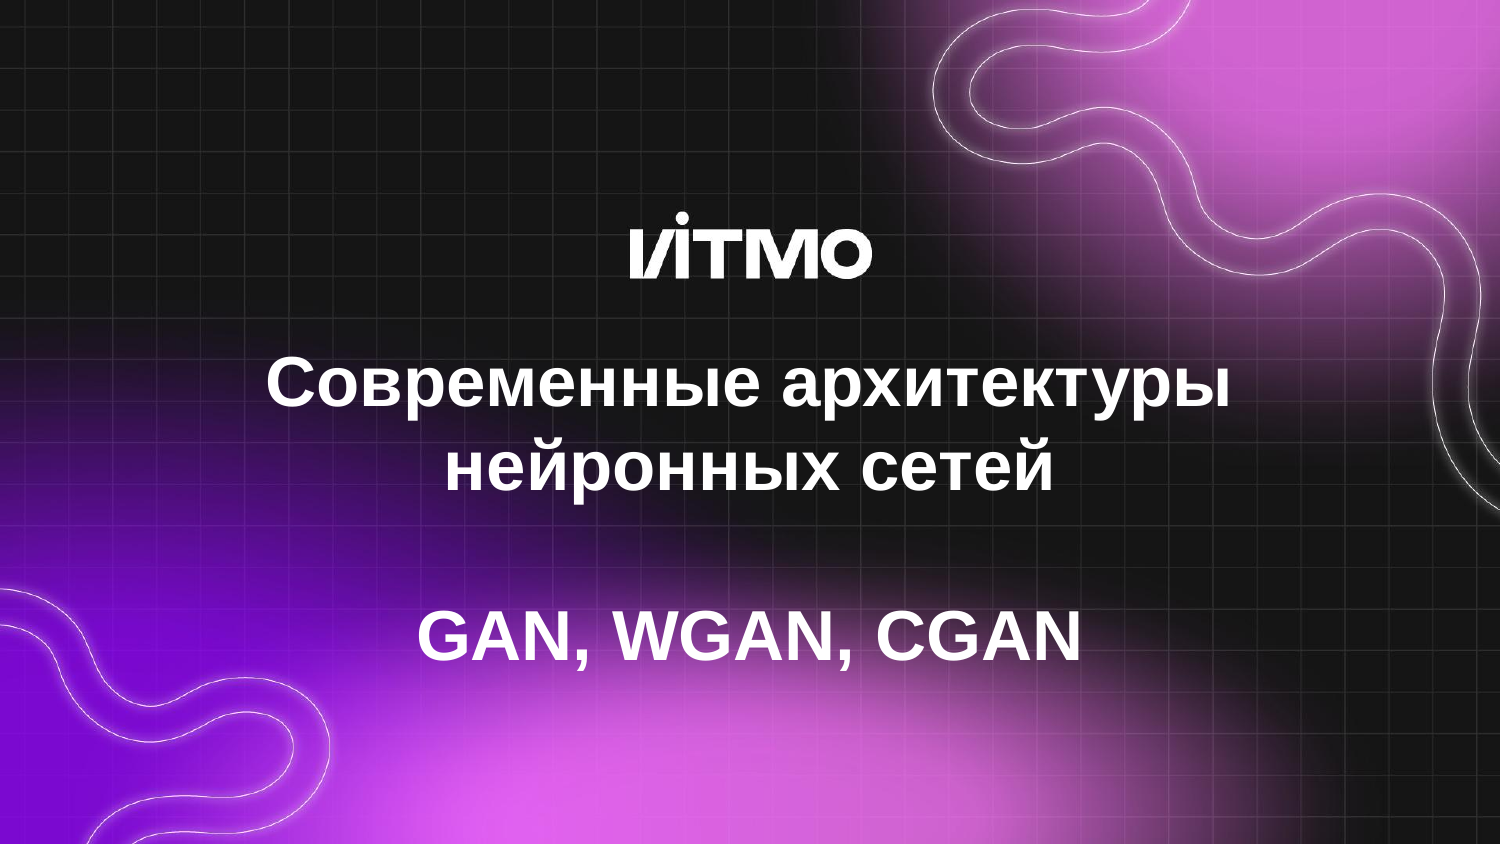

# Современные архитектуры нейронных сетей

GAN, WGAN, CGAN